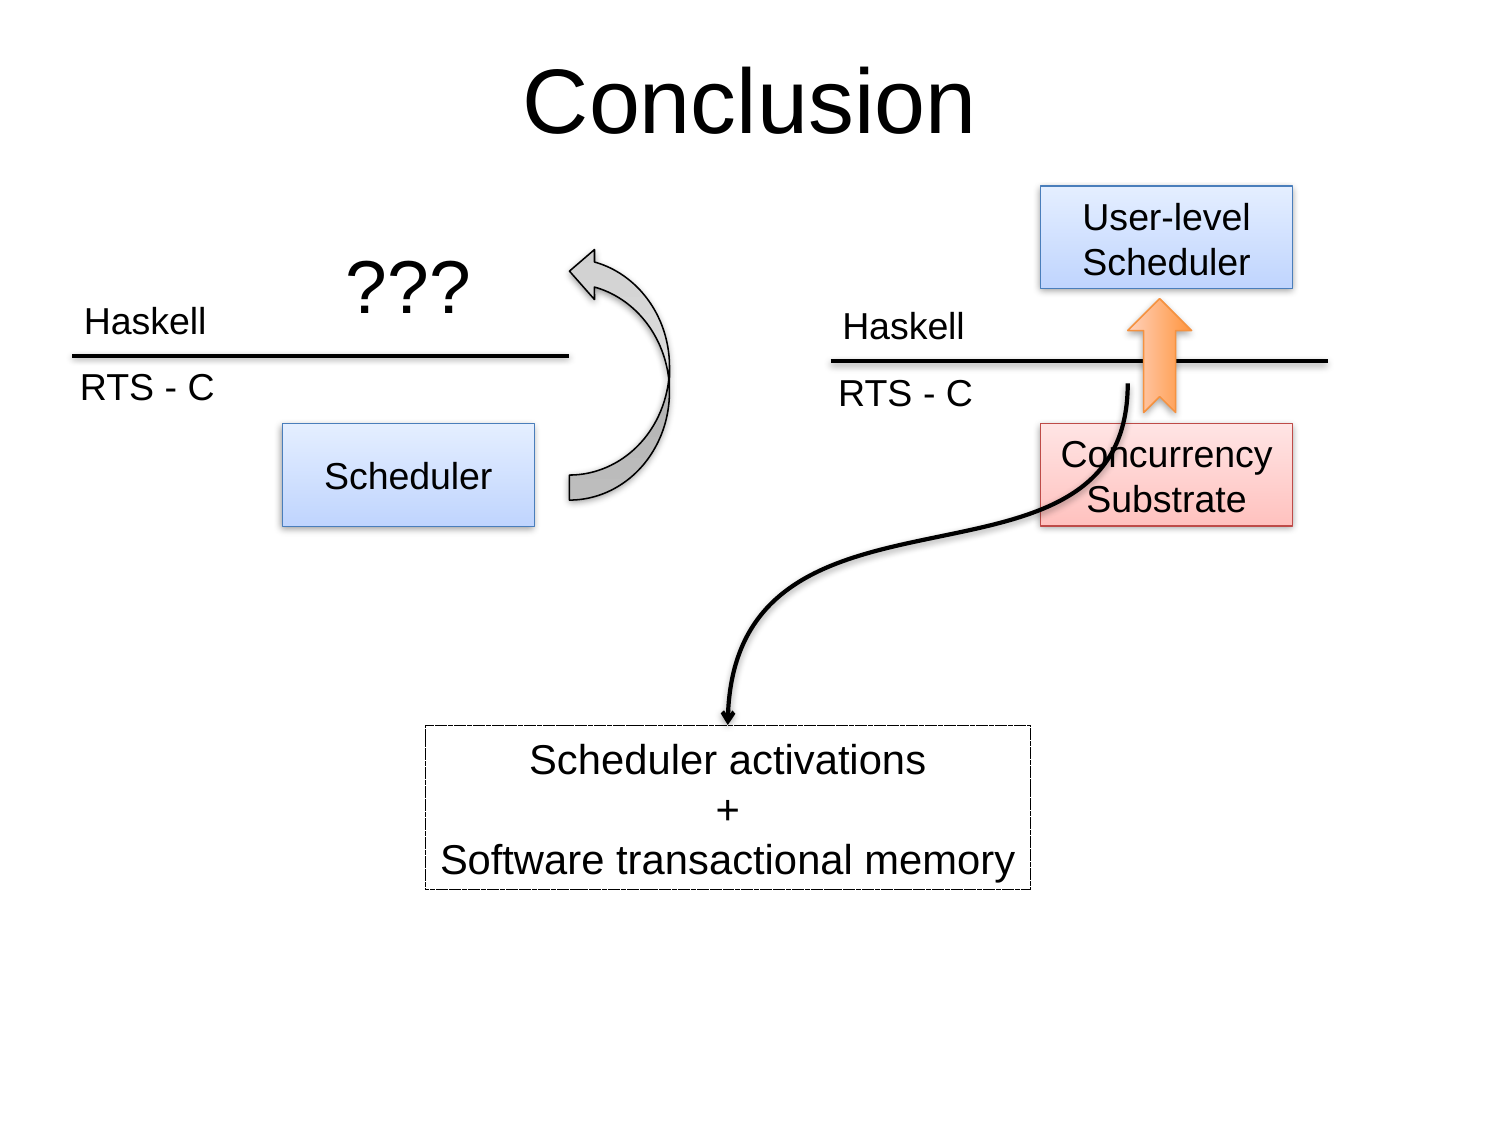

Conclusion
User-level
Scheduler
???

Haskell
Haskell

RTS - C
RTS - C
Concurrency
Substrate
Scheduler
Scheduler activations
+
Software transactional memory